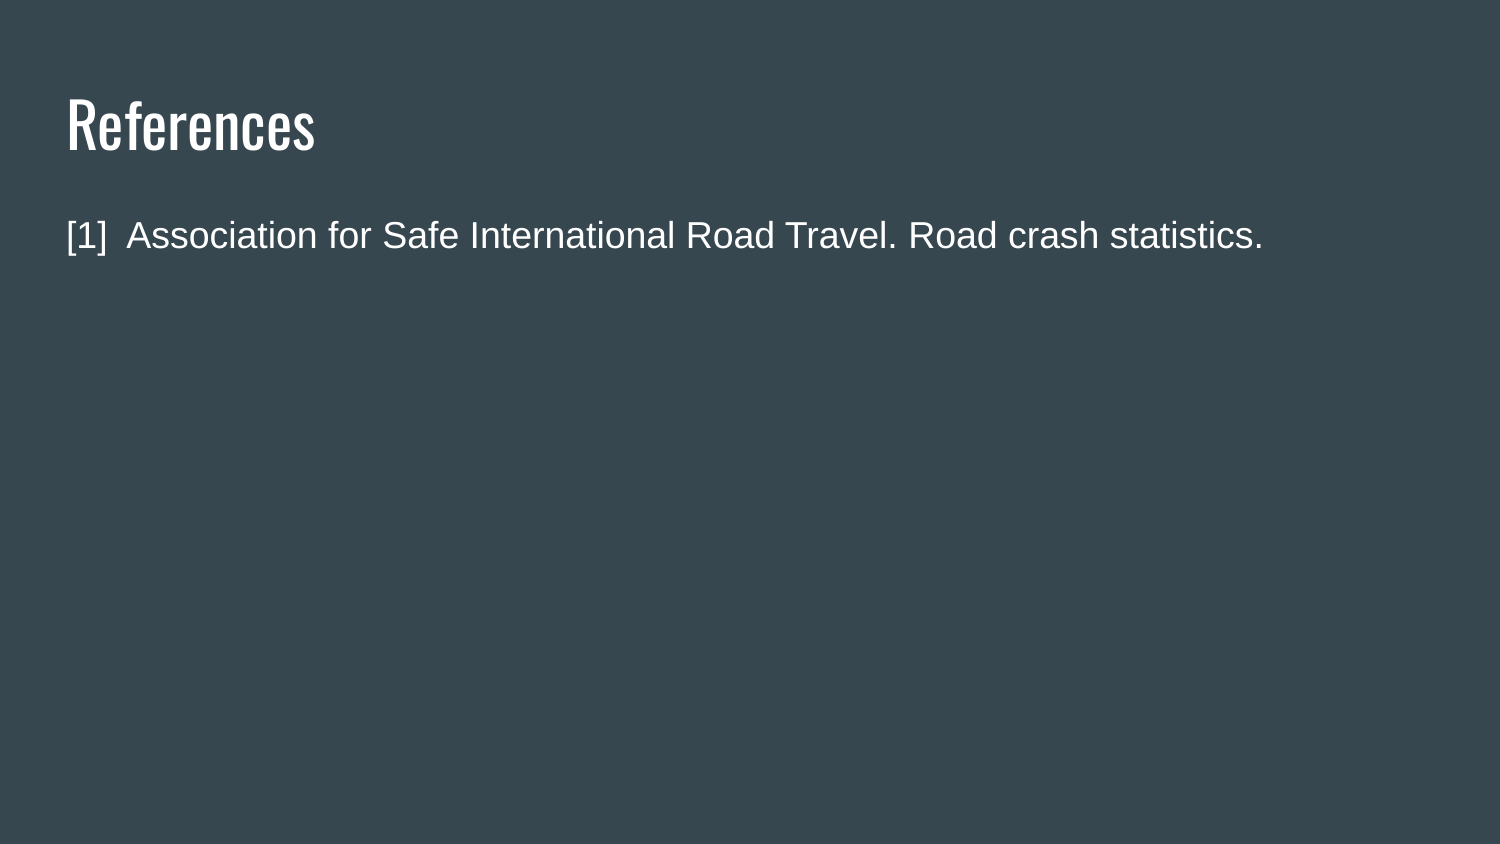

# References
[1]  Association for Safe International Road Travel. Road crash statistics.